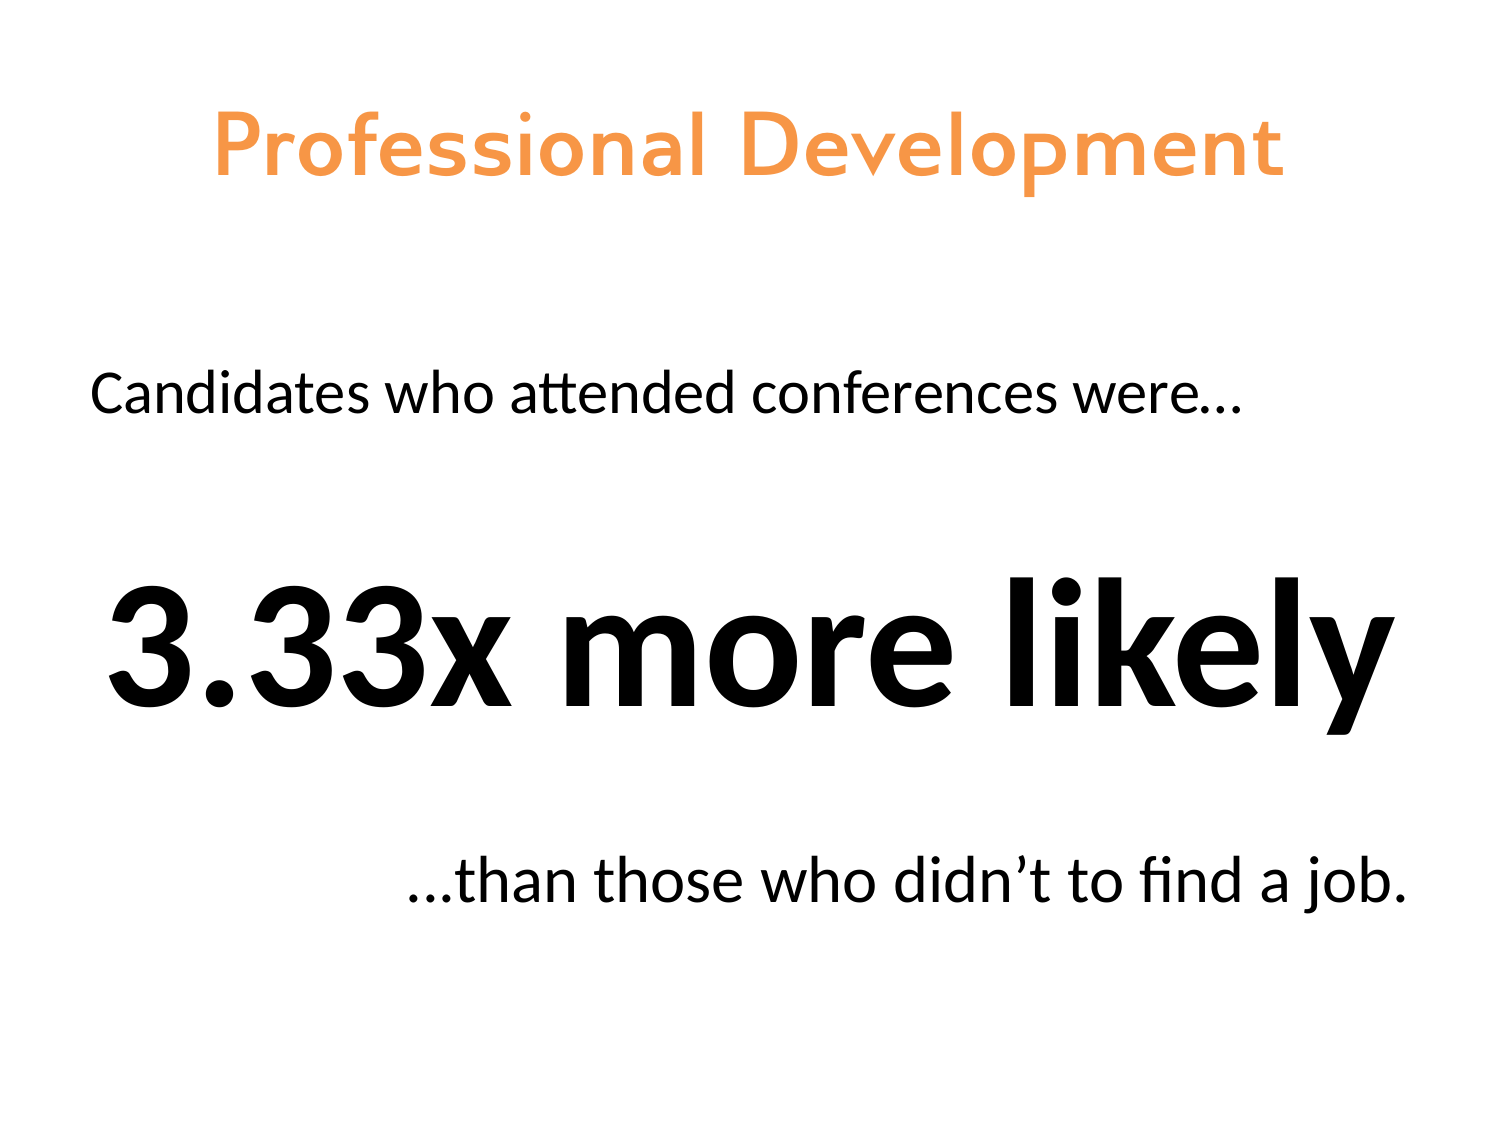

# Professional Development
Candidates who attended conferences were…
3.33x more likely
...than those who didn’t to find a job.